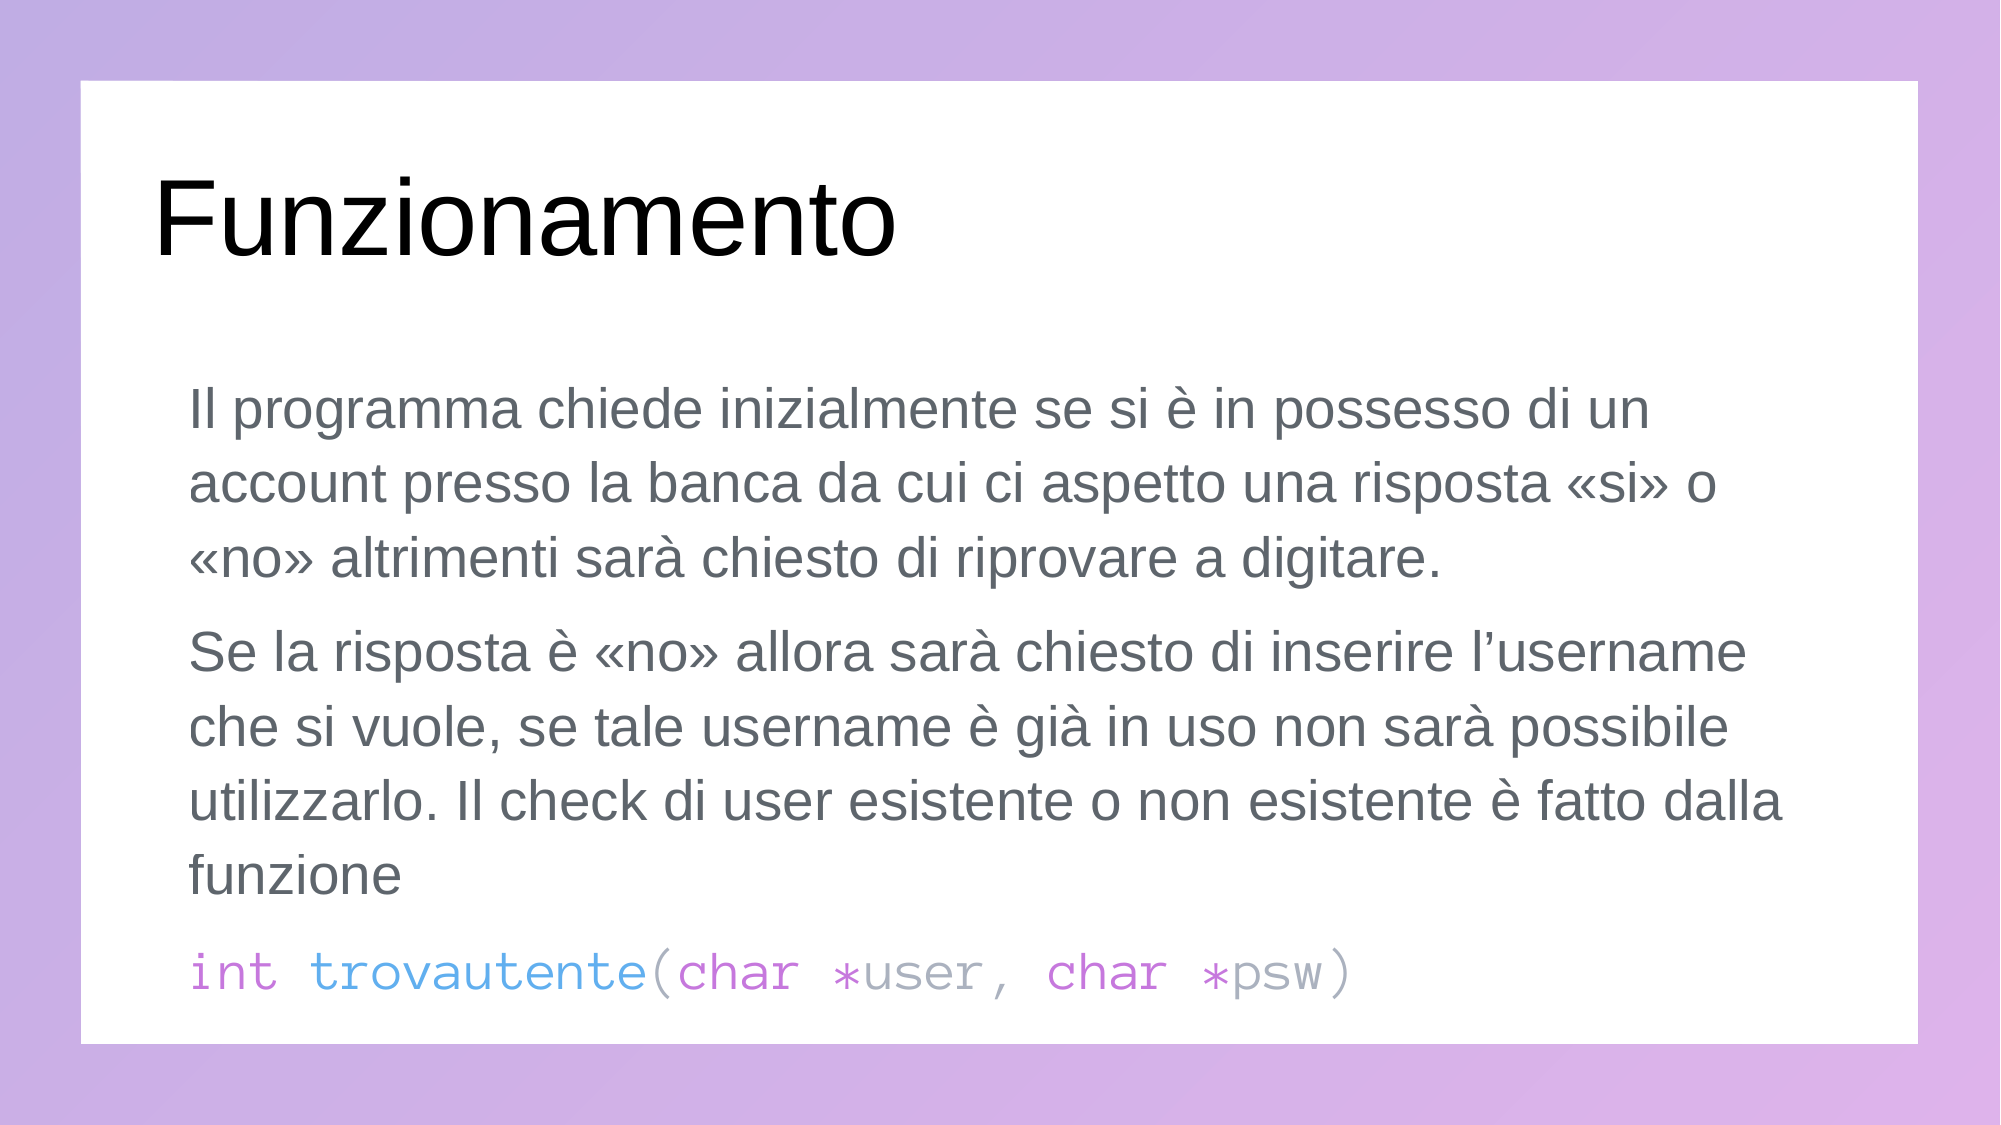

# Funzionamento
Il programma chiede inizialmente se si è in possesso di un account presso la banca da cui ci aspetto una risposta «si» o «no» altrimenti sarà chiesto di riprovare a digitare.
Se la risposta è «no» allora sarà chiesto di inserire l’username che si vuole, se tale username è già in uso non sarà possibile utilizzarlo. Il check di user esistente o non esistente è fatto dalla funzione
int trovautente(char *user, char *psw)